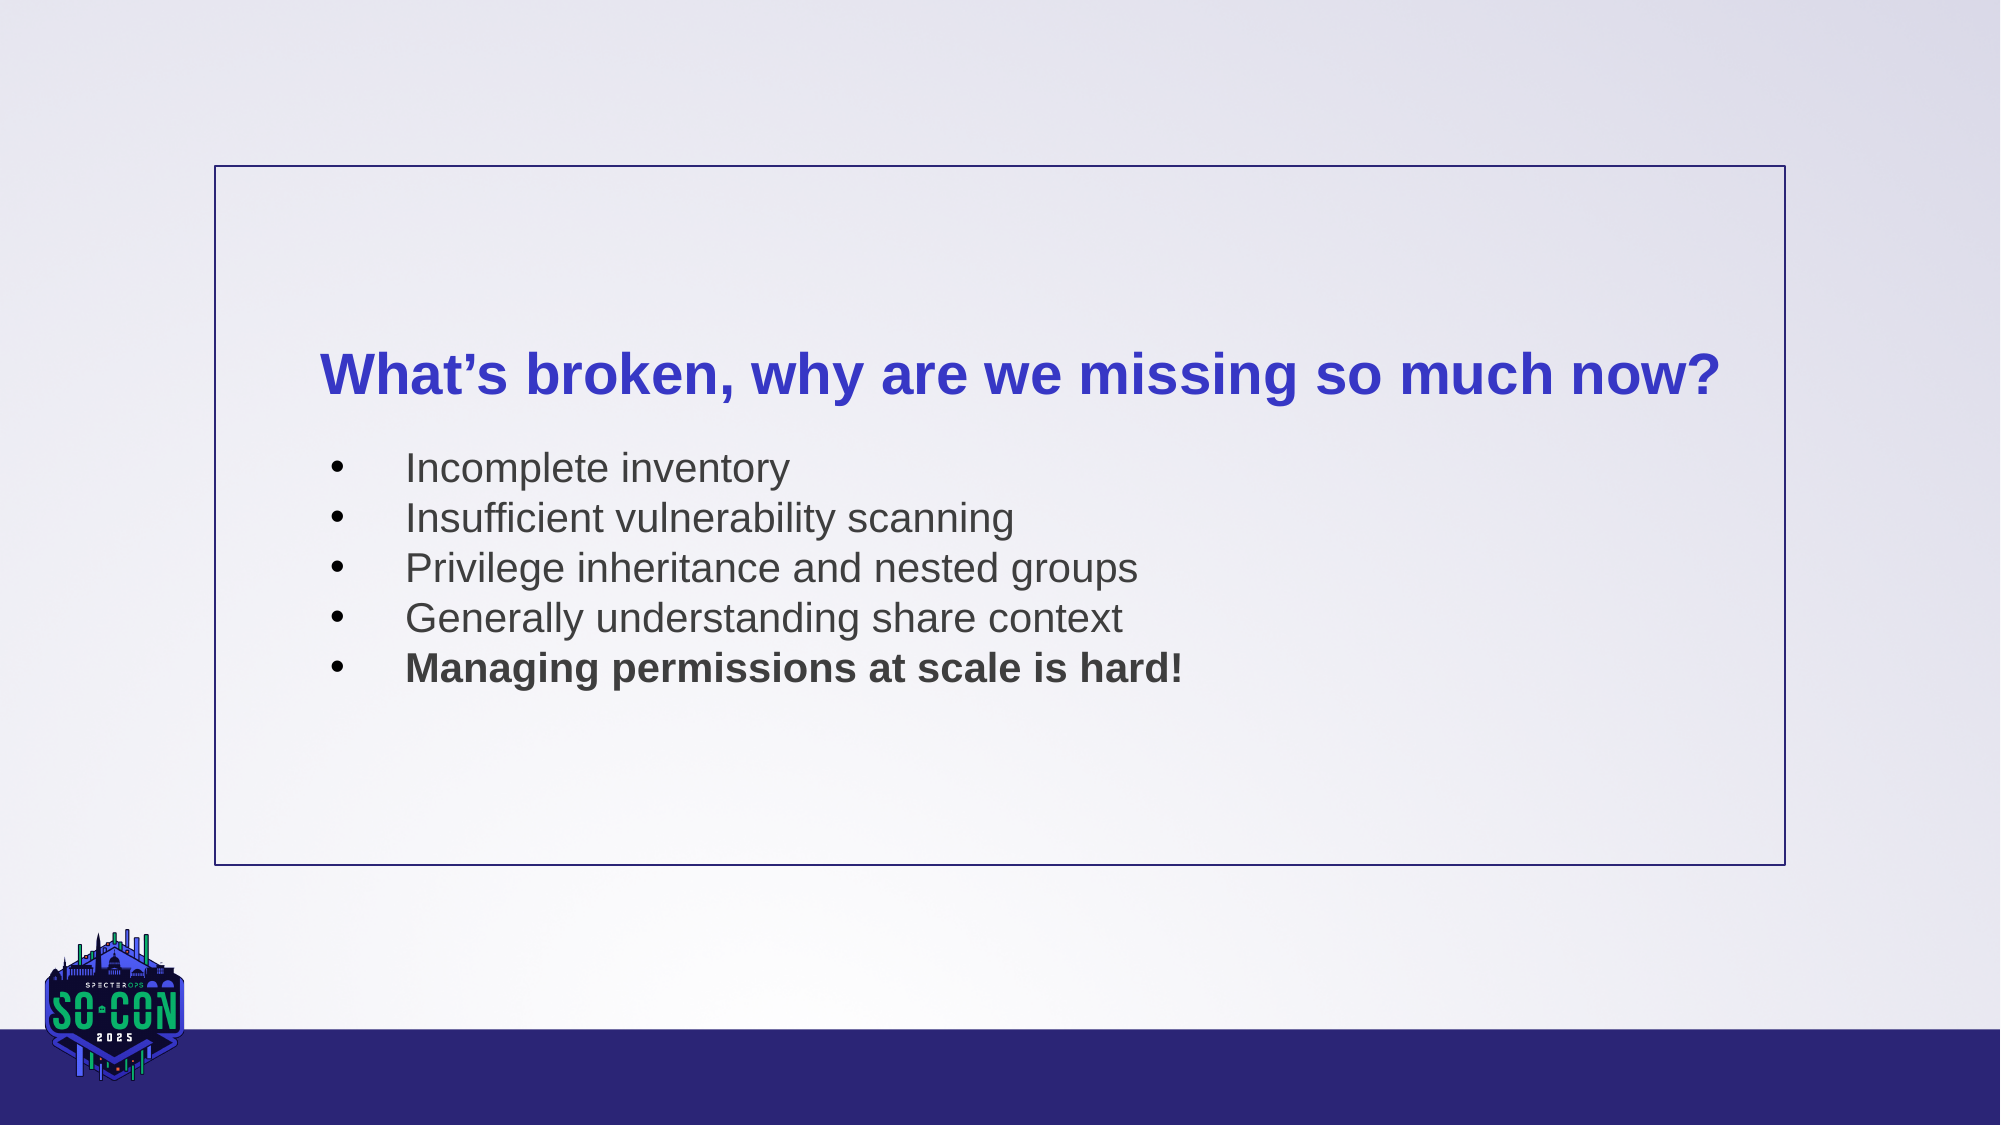

What’s broken, why are we missing so much now?
Incomplete inventory
Insufficient vulnerability scanning
Privilege inheritance and nested groups
Generally understanding share context
Managing permissions at scale is hard!